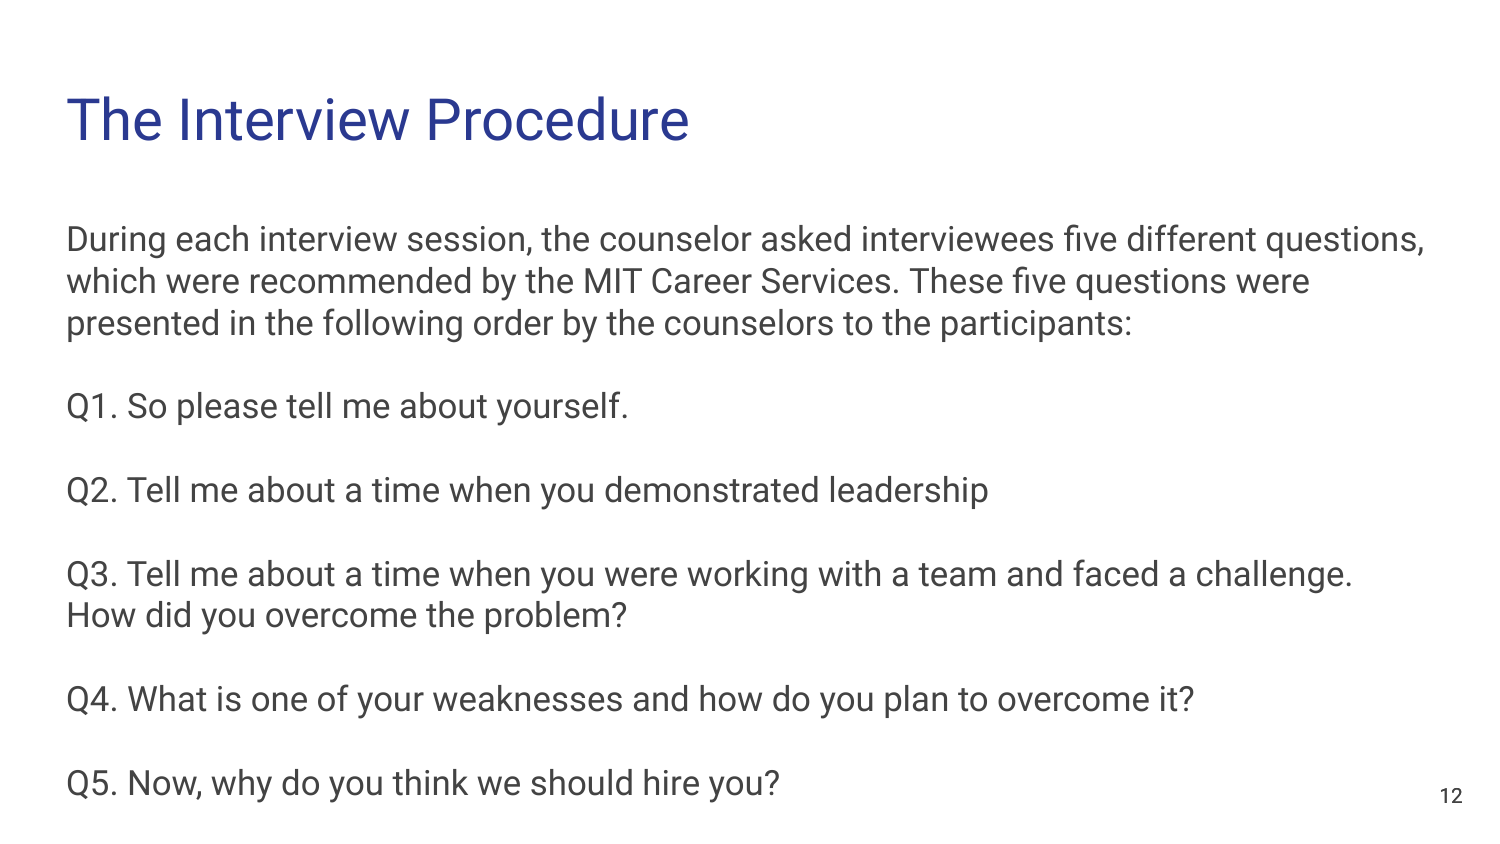

# The Interview Procedure

During each interview session, the counselor asked interviewees five different questions, which were recommended by the MIT Career Services. These five questions were presented in the following order by the counselors to the participants:

Q1. So please tell me about yourself.

Q2. Tell me about a time when you demonstrated leadership

Q3. Tell me about a time when you were working with a team and faced a challenge. How did you overcome the problem?

Q4. What is one of your weaknesses and how do you plan to overcome it?

Q5. Now, why do you think we should hire you?
12
12